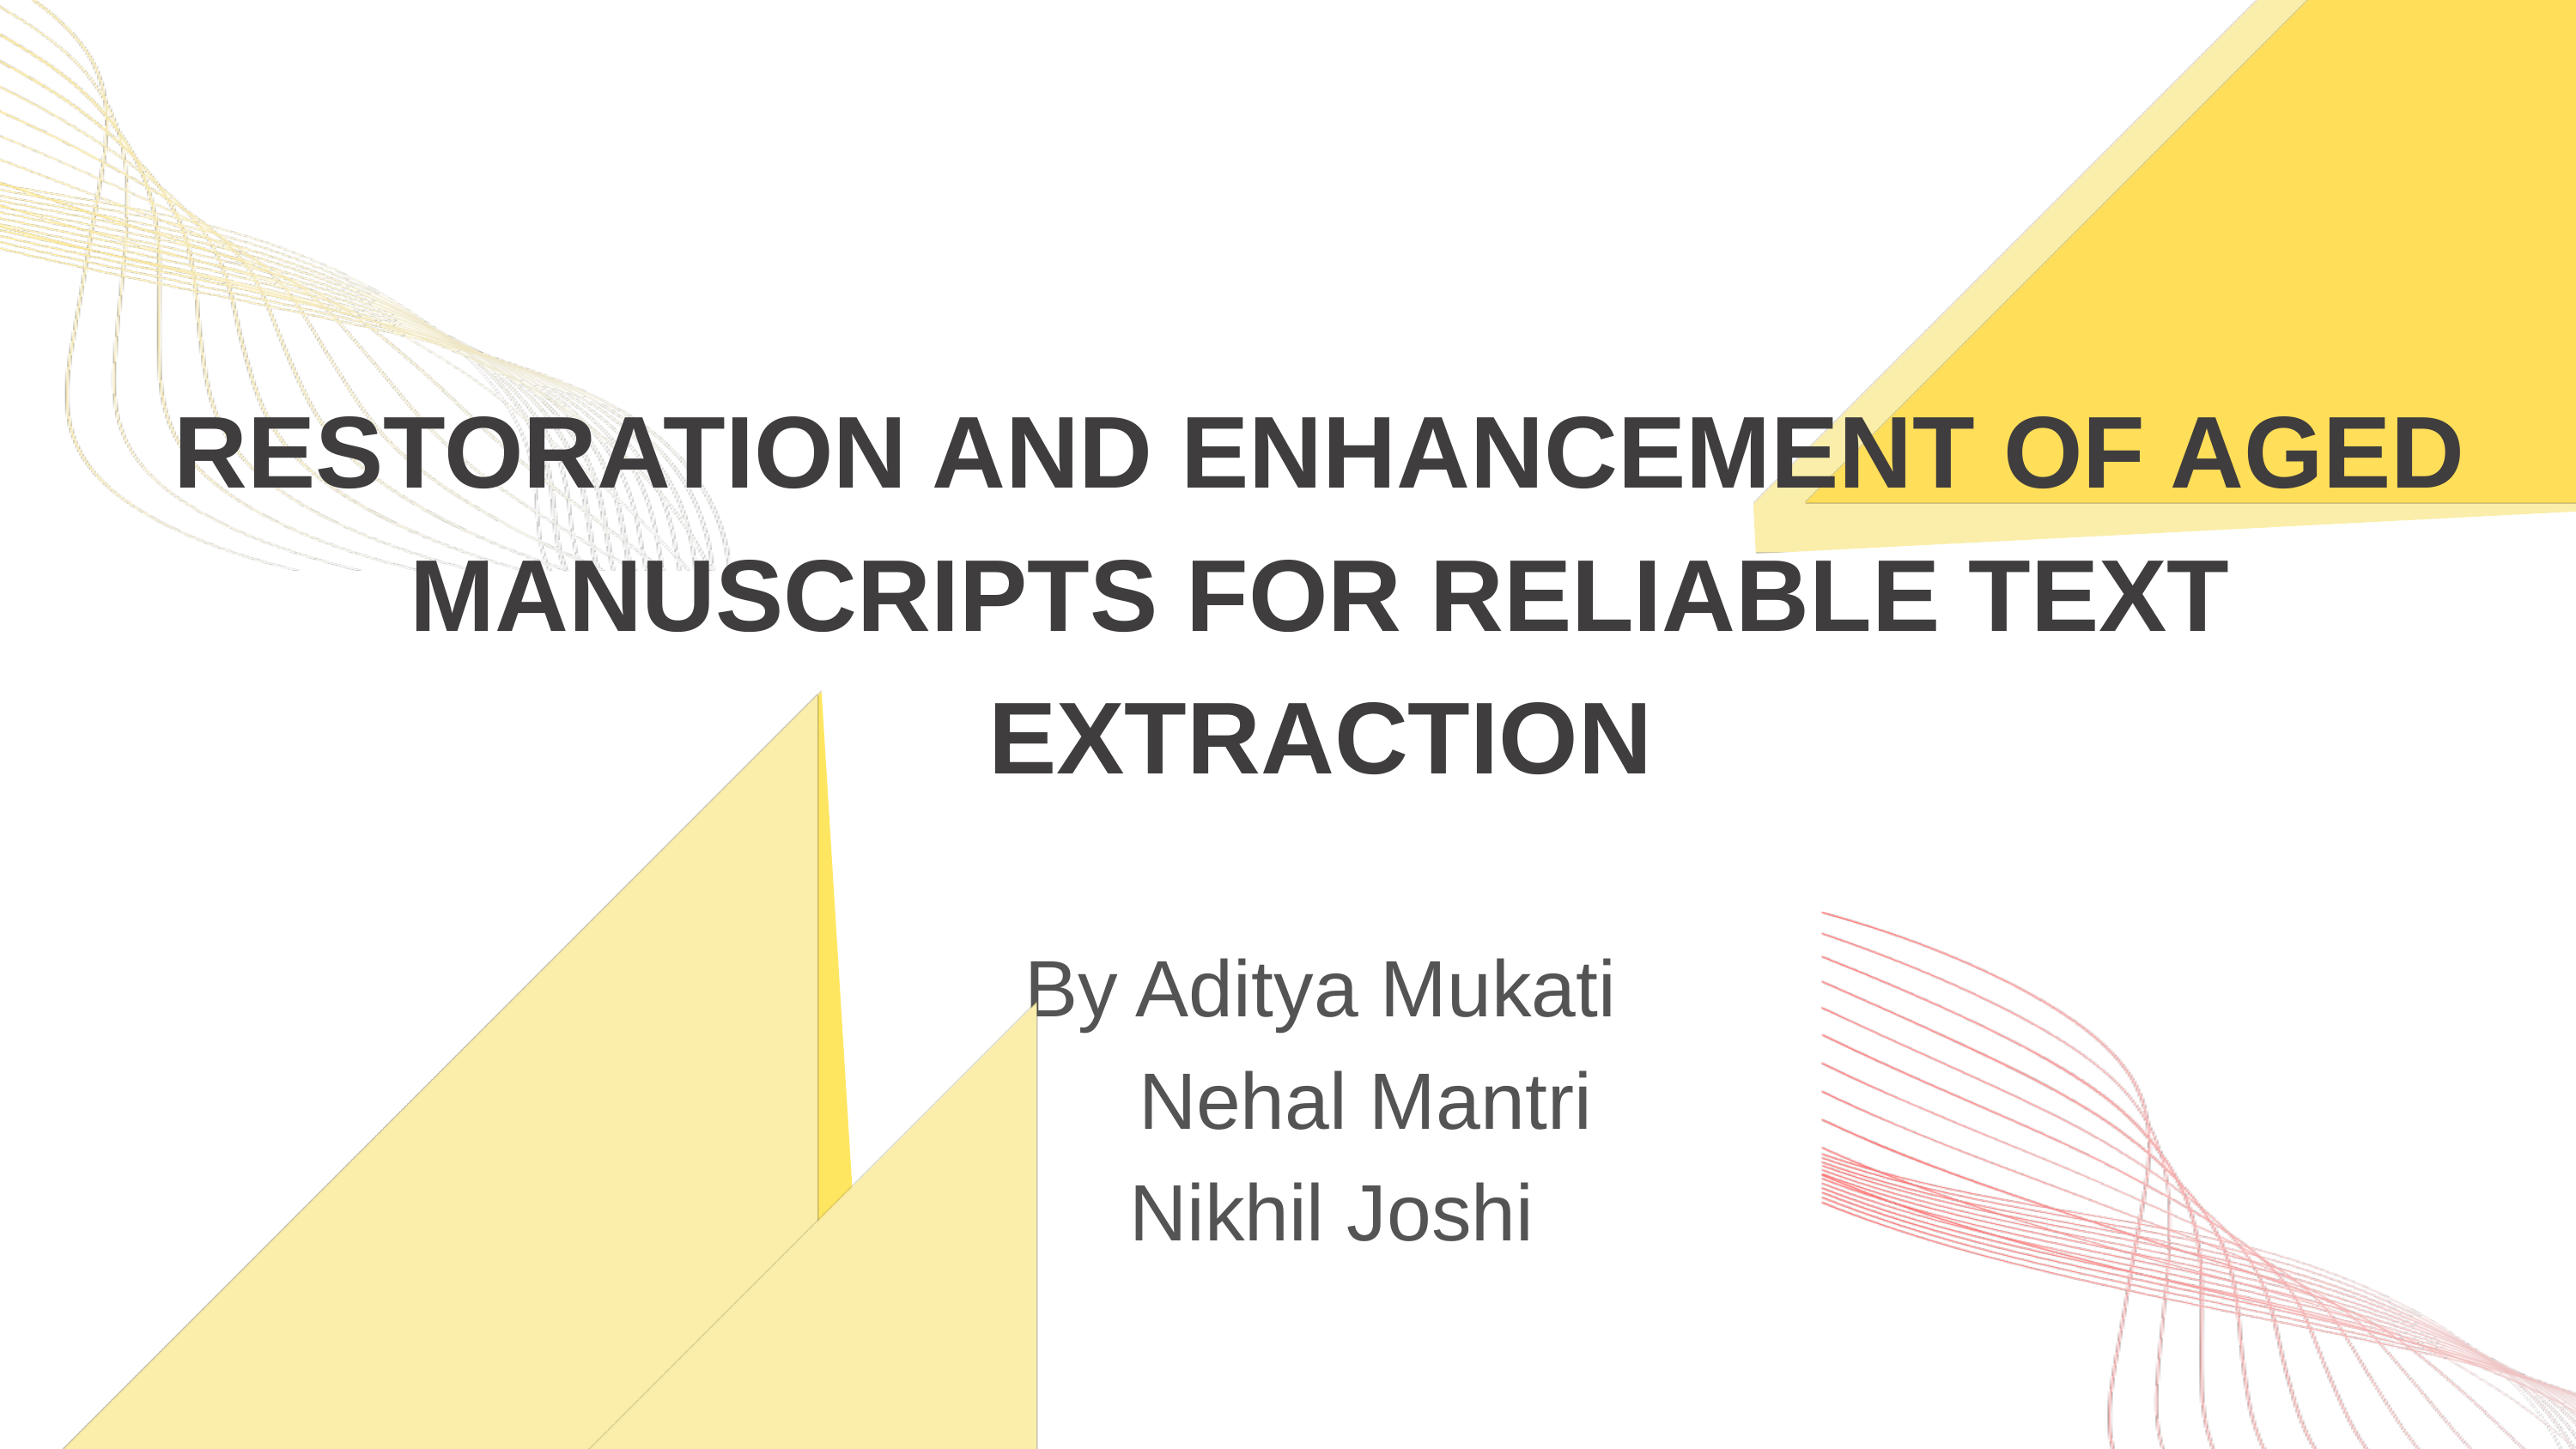

RESTORATION AND ENHANCEMENT OF AGED MANUSCRIPTS FOR RELIABLE TEXT EXTRACTION

By Aditya Mukati
    Nehal Mantri
 Nikhil Joshi